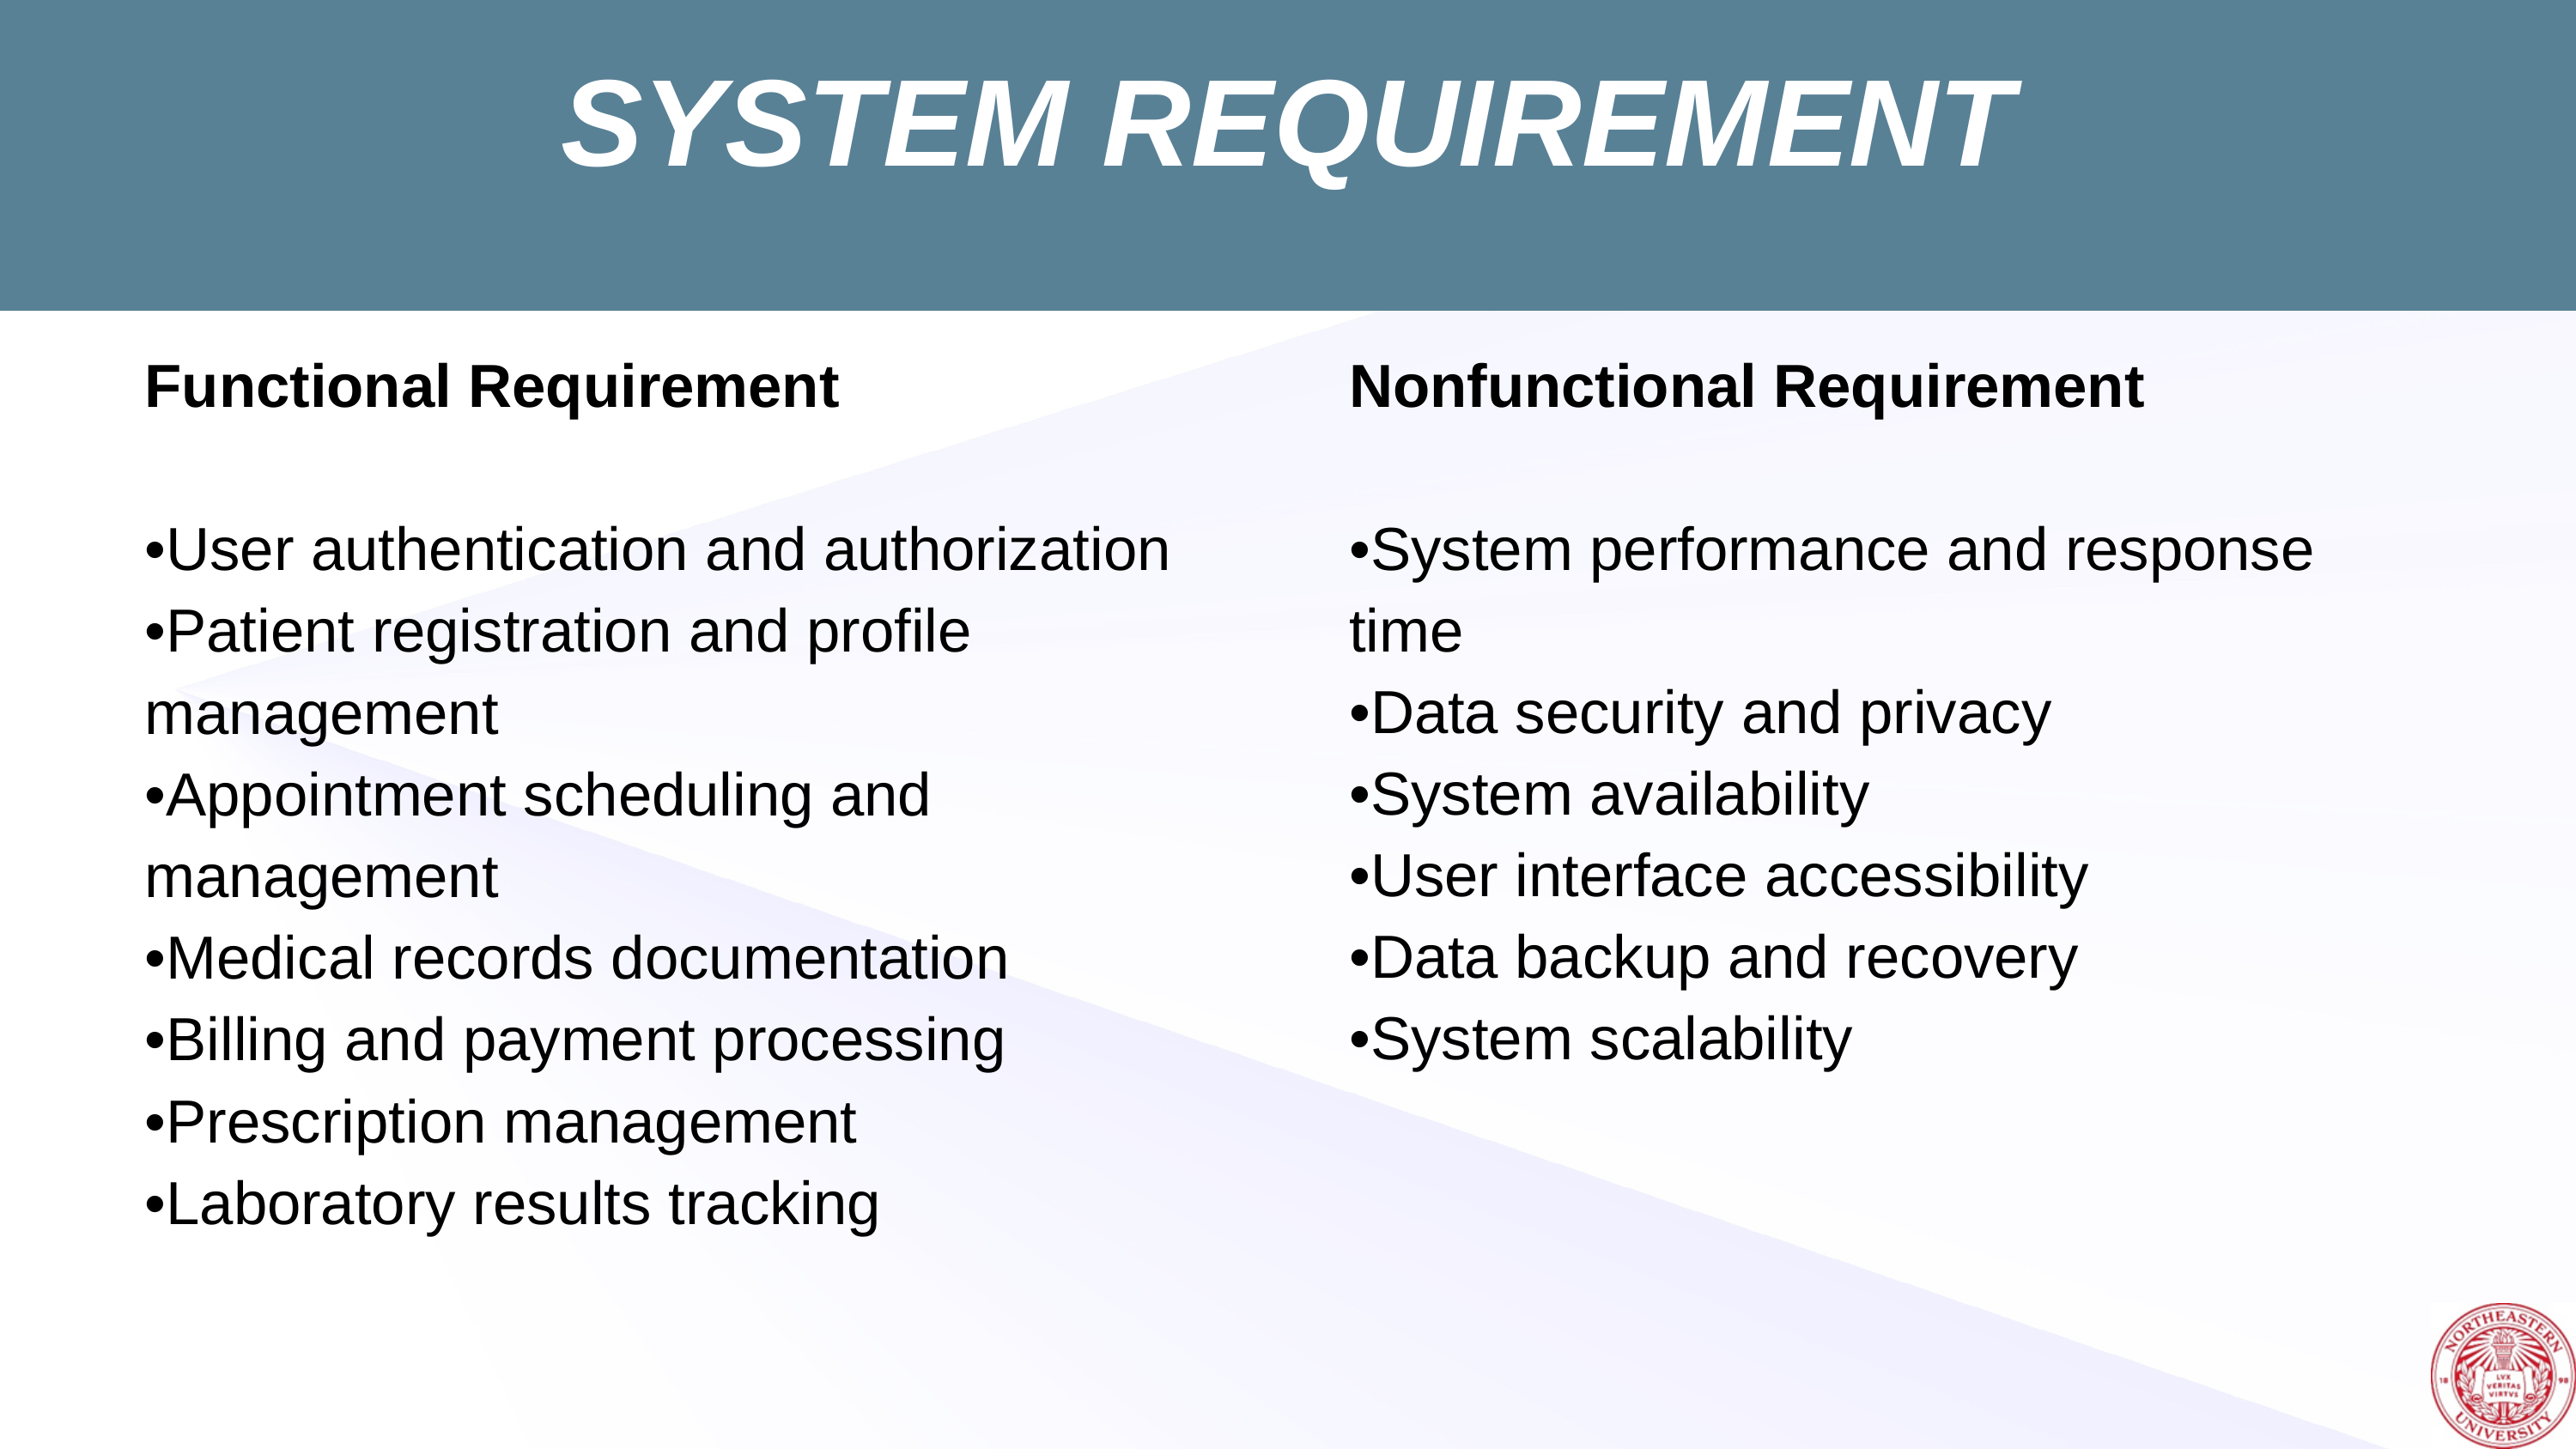

SYSTEM REQUIREMENT
Functional Requirement

•User authentication and authorization
•Patient registration and profile management
•Appointment scheduling and management
•Medical records documentation
•Billing and payment processing
•Prescription management
•Laboratory results tracking
Nonfunctional Requirement

•System performance and response time
•Data security and privacy
•System availability
•User interface accessibility
•Data backup and recovery
•System scalability